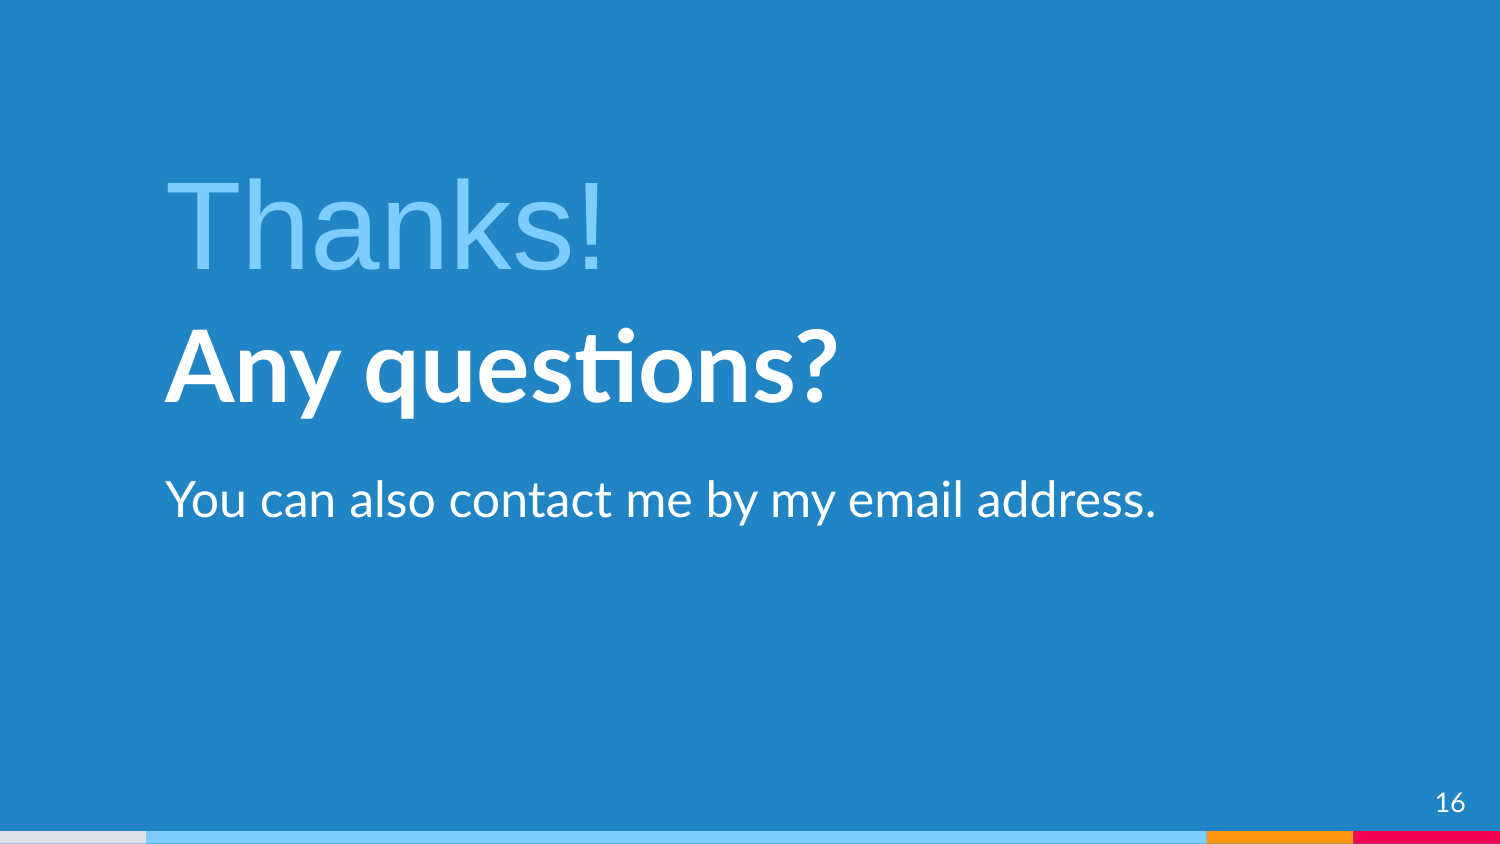

Thanks!
Any questions?
You can also contact me by my email address.
16